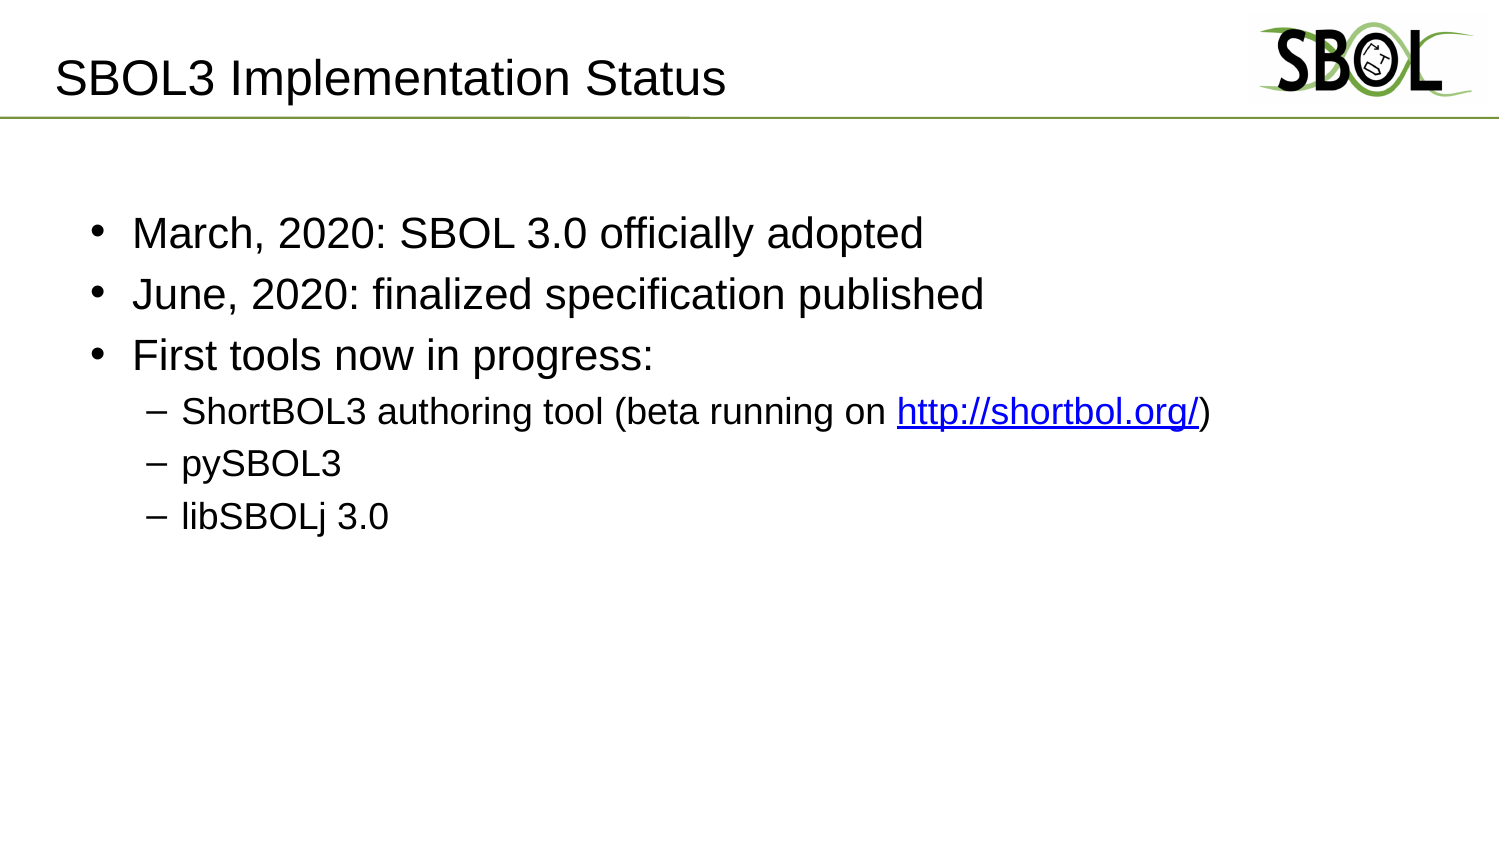

# SBOL3 Implementation Status
March, 2020: SBOL 3.0 officially adopted
June, 2020: finalized specification published
First tools now in progress:
ShortBOL3 authoring tool (beta running on http://shortbol.org/)
pySBOL3
libSBOLj 3.0